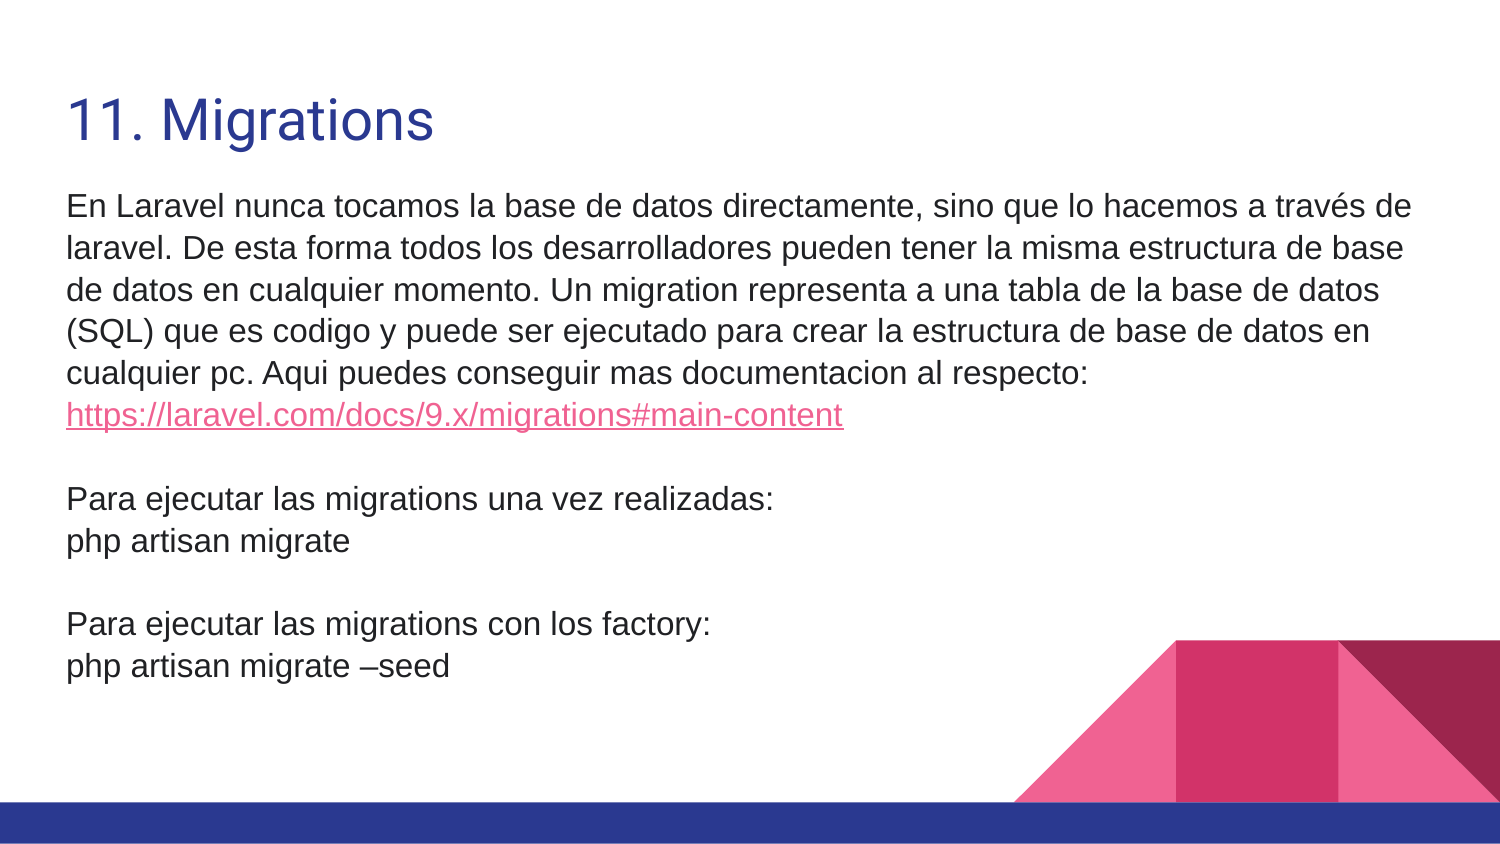

# 11. Migrations
En Laravel nunca tocamos la base de datos directamente, sino que lo hacemos a través de laravel. De esta forma todos los desarrolladores pueden tener la misma estructura de base de datos en cualquier momento. Un migration representa a una tabla de la base de datos (SQL) que es codigo y puede ser ejecutado para crear la estructura de base de datos en cualquier pc. Aqui puedes conseguir mas documentacion al respecto:
https://laravel.com/docs/9.x/migrations#main-content

Para ejecutar las migrations una vez realizadas:
php artisan migrate

Para ejecutar las migrations con los factory:
php artisan migrate –seed